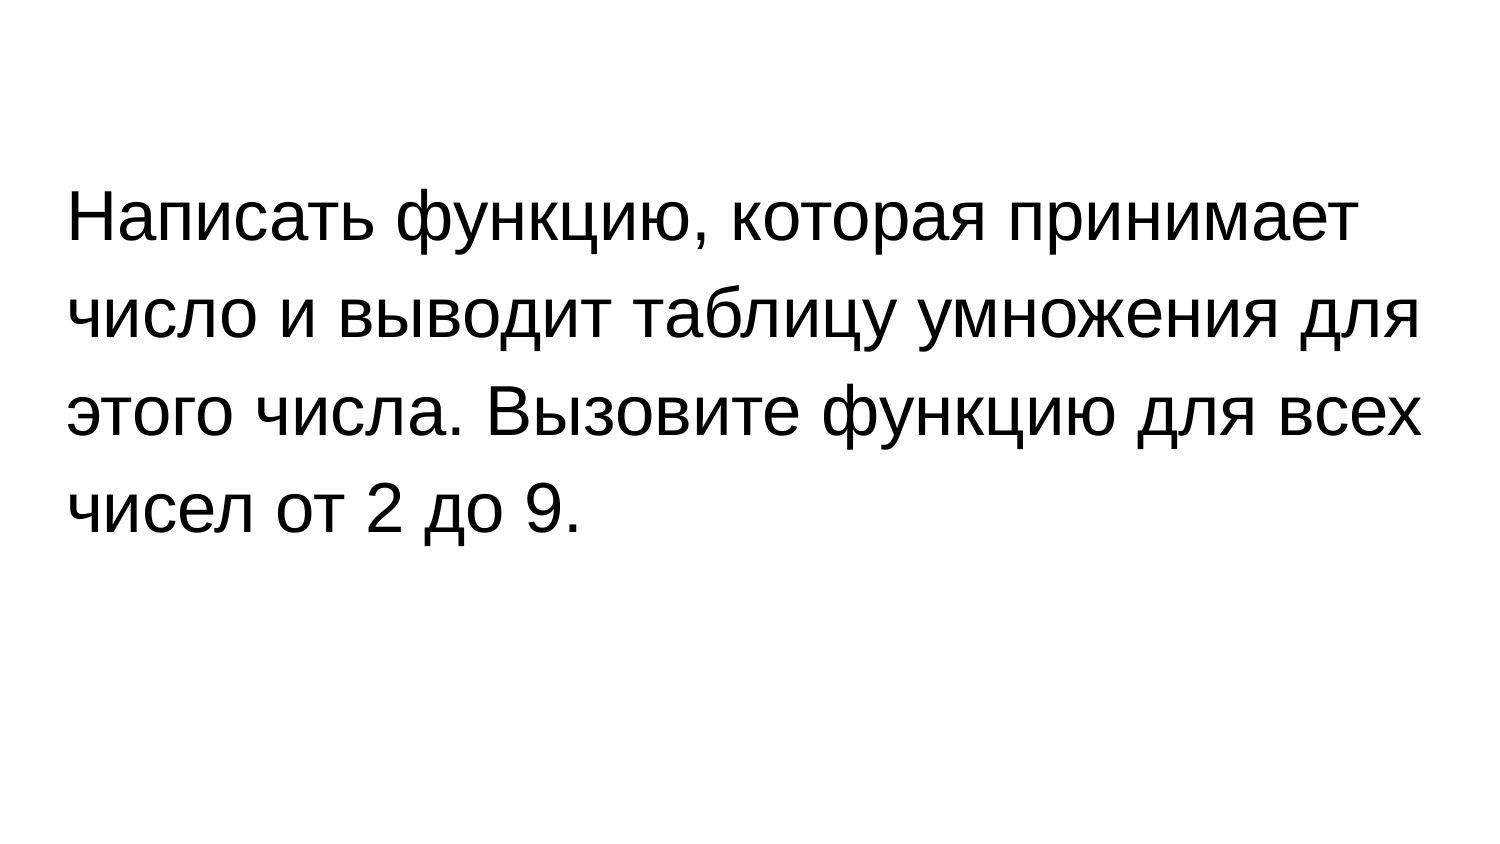

Написать функцию, которая принимает число и выводит таблицу умножения для этого числа. Вызовите функцию для всех чисел от 2 до 9.